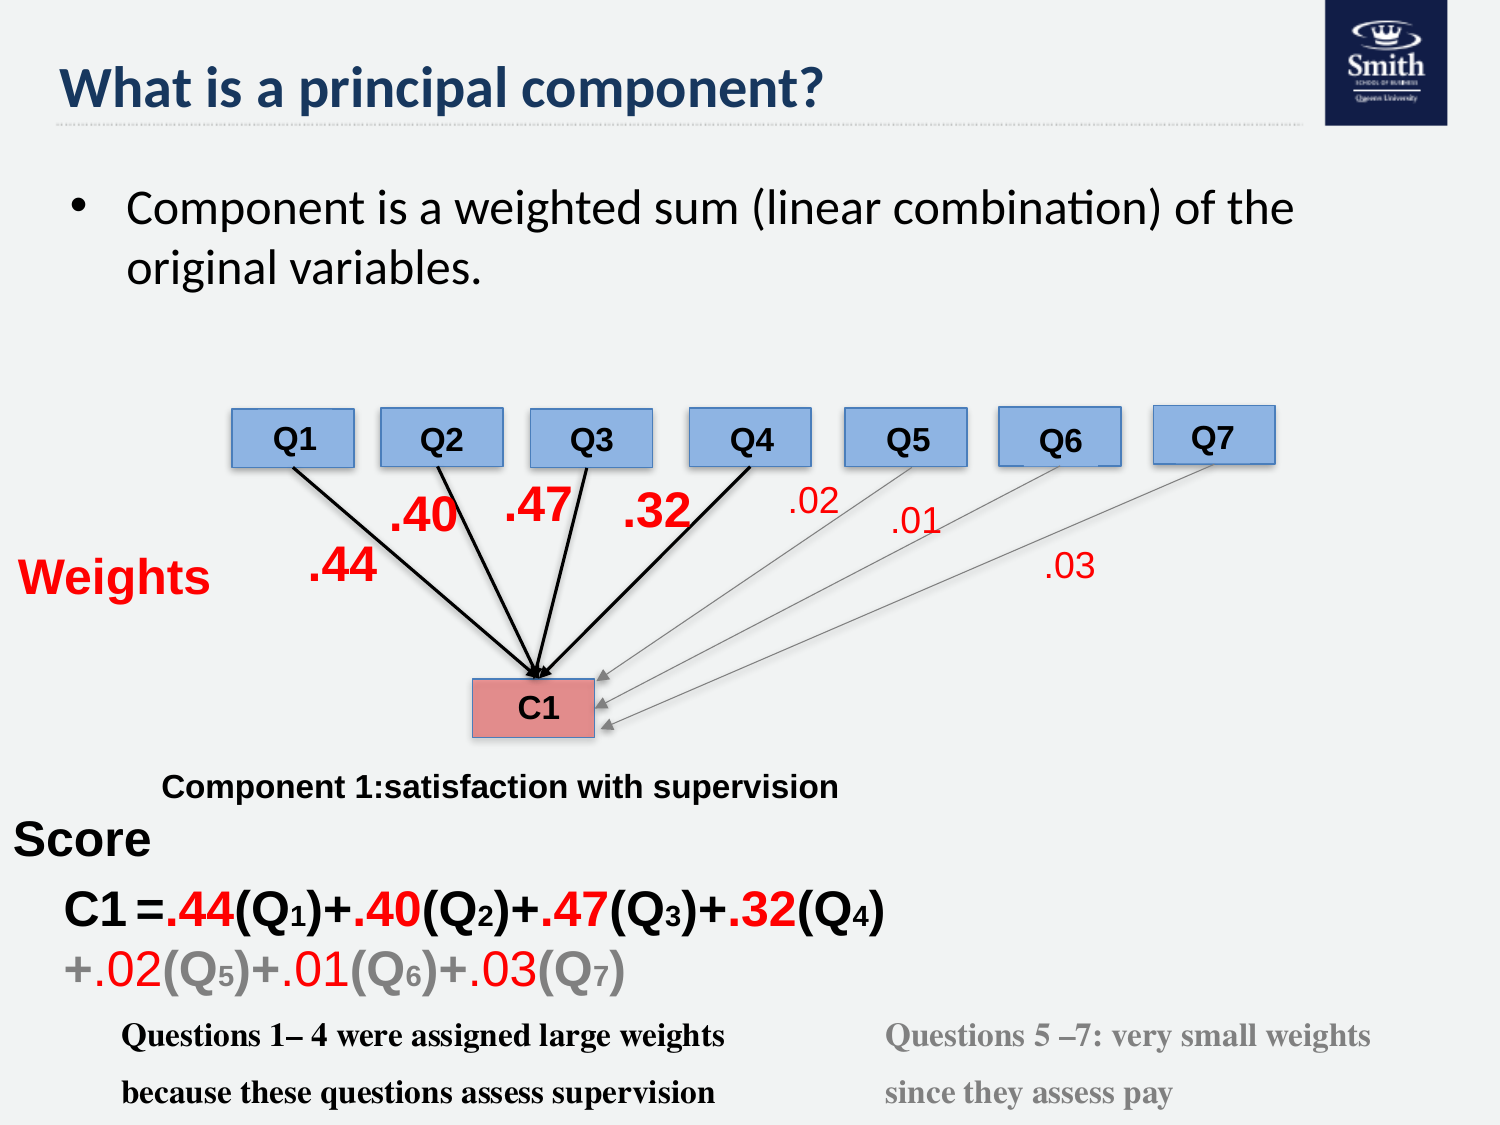

# What is a principal component?
Component is a weighted sum (linear combination) of the original variables.

Q7
Q1
Q2
Q3
Q4
Q5
Q6
.02
.32
.40
.01
.44
.03
.47
Weights
C1

Component 1:satisfaction with supervision

Score
C1 =.44(Q1)+.40(Q2)+.47(Q3)+.32(Q4) +.02(Q5)+.01(Q6)+.03(Q7)
Questions 1– 4 were assigned large weights
because these questions assess supervision
Questions 5 –7: very small weights
since they assess pay